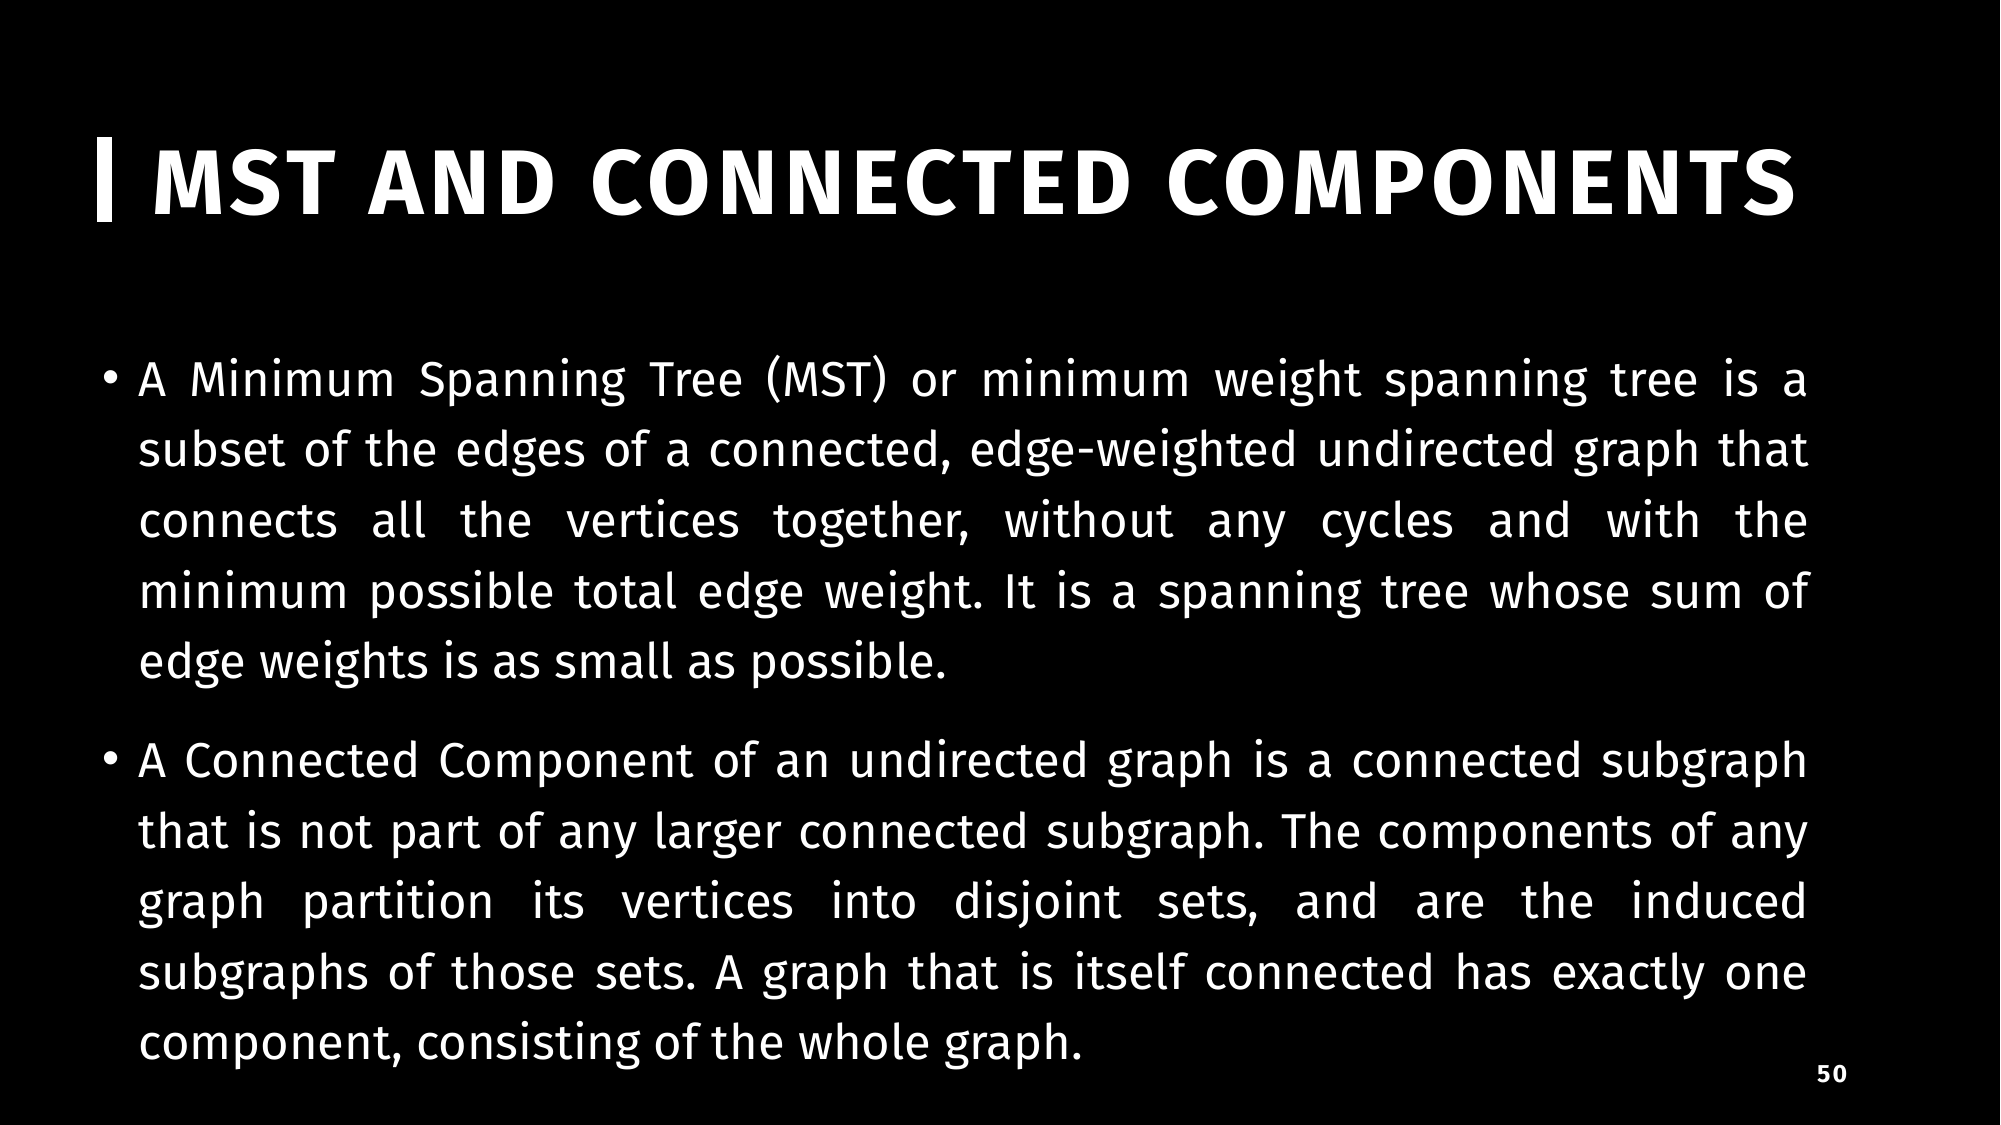

# MST AND CONNECTED COMPONENTS
A Minimum Spanning Tree (MST) or minimum weight spanning tree is a subset of the edges of a connected, edge-weighted undirected graph that connects all the vertices together, without any cycles and with the minimum possible total edge weight. It is a spanning tree whose sum of edge weights is as small as possible.
A Connected Component of an undirected graph is a connected subgraph that is not part of any larger connected subgraph. The components of any graph partition its vertices into disjoint sets, and are the induced subgraphs of those sets. A graph that is itself connected has exactly one component, consisting of the whole graph.
50